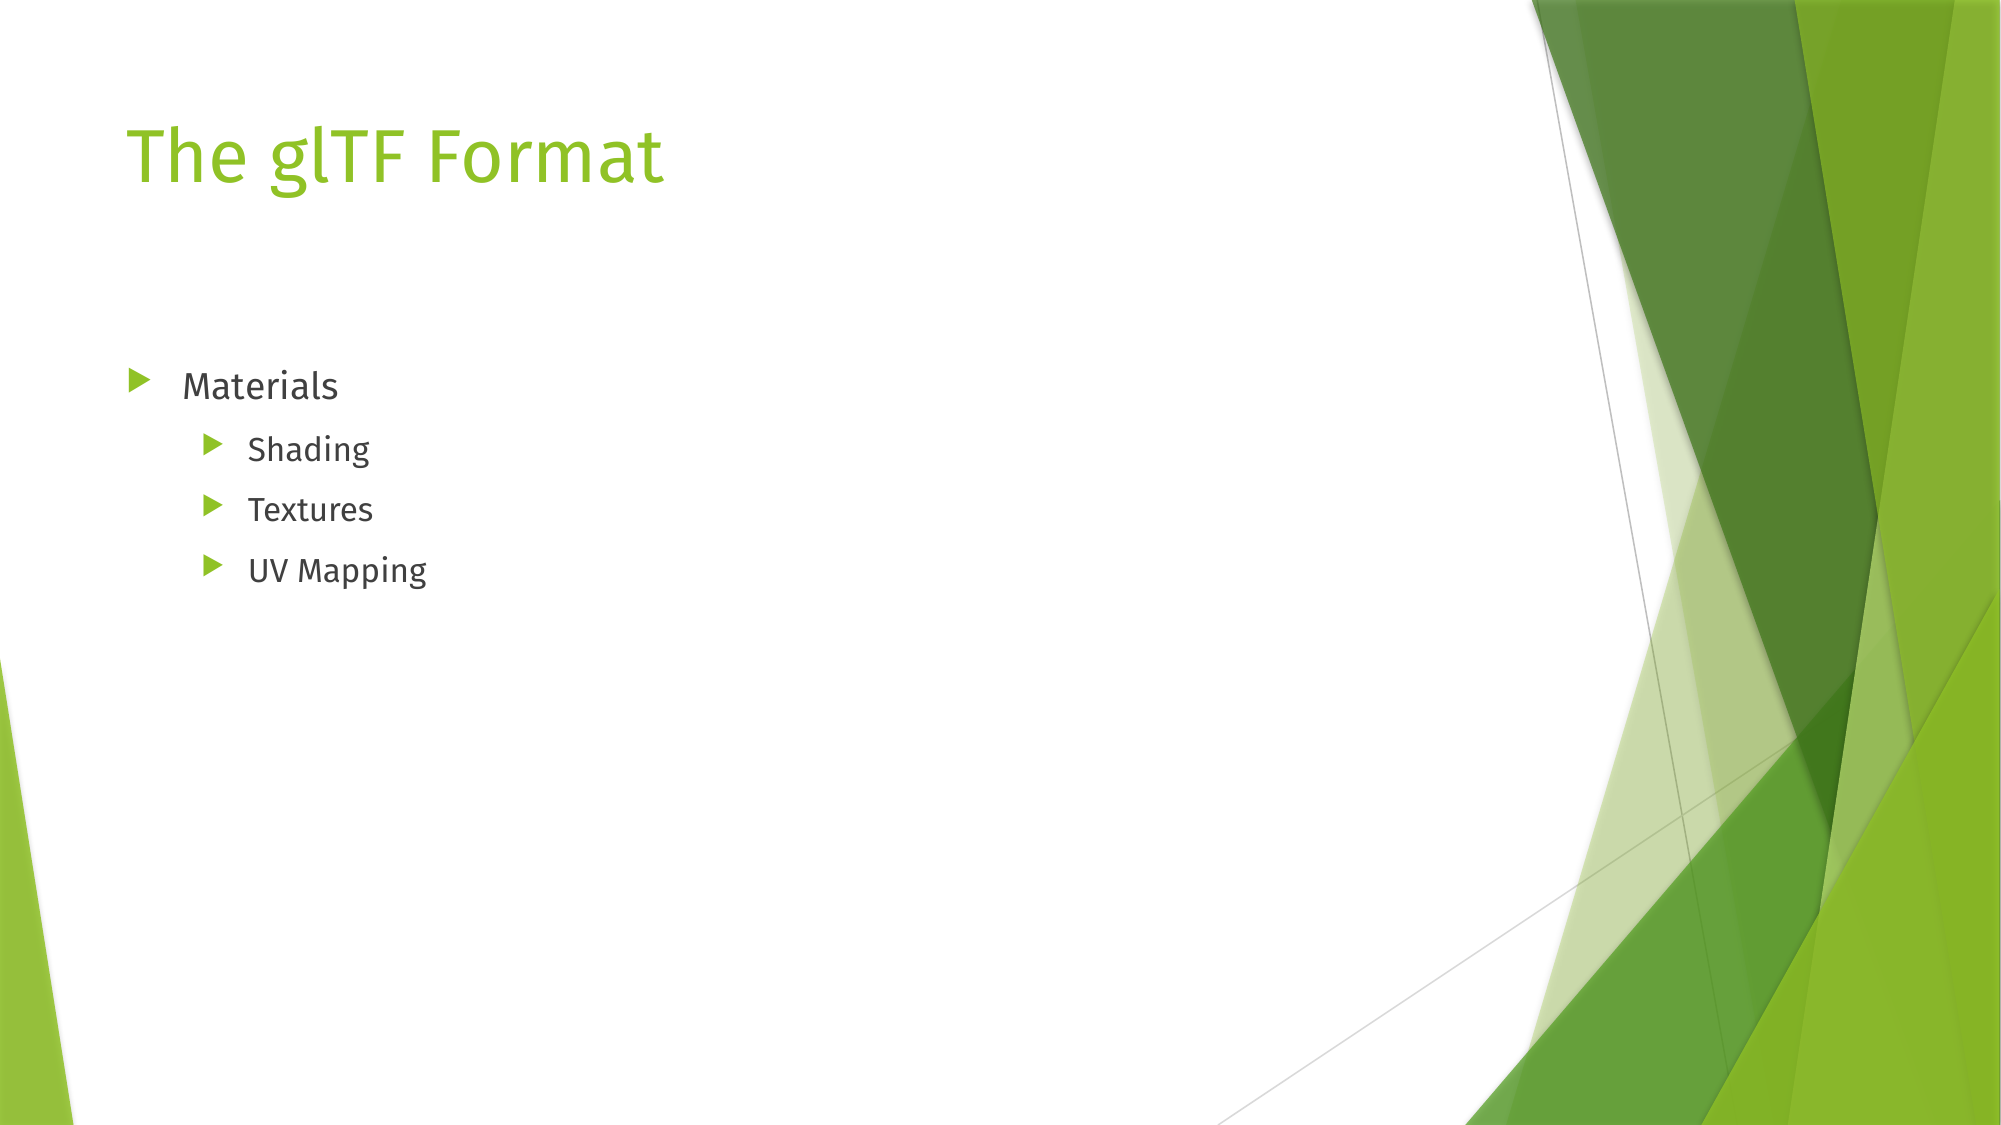

# The glTF Format
Materials
Shading
Textures
UV Mapping